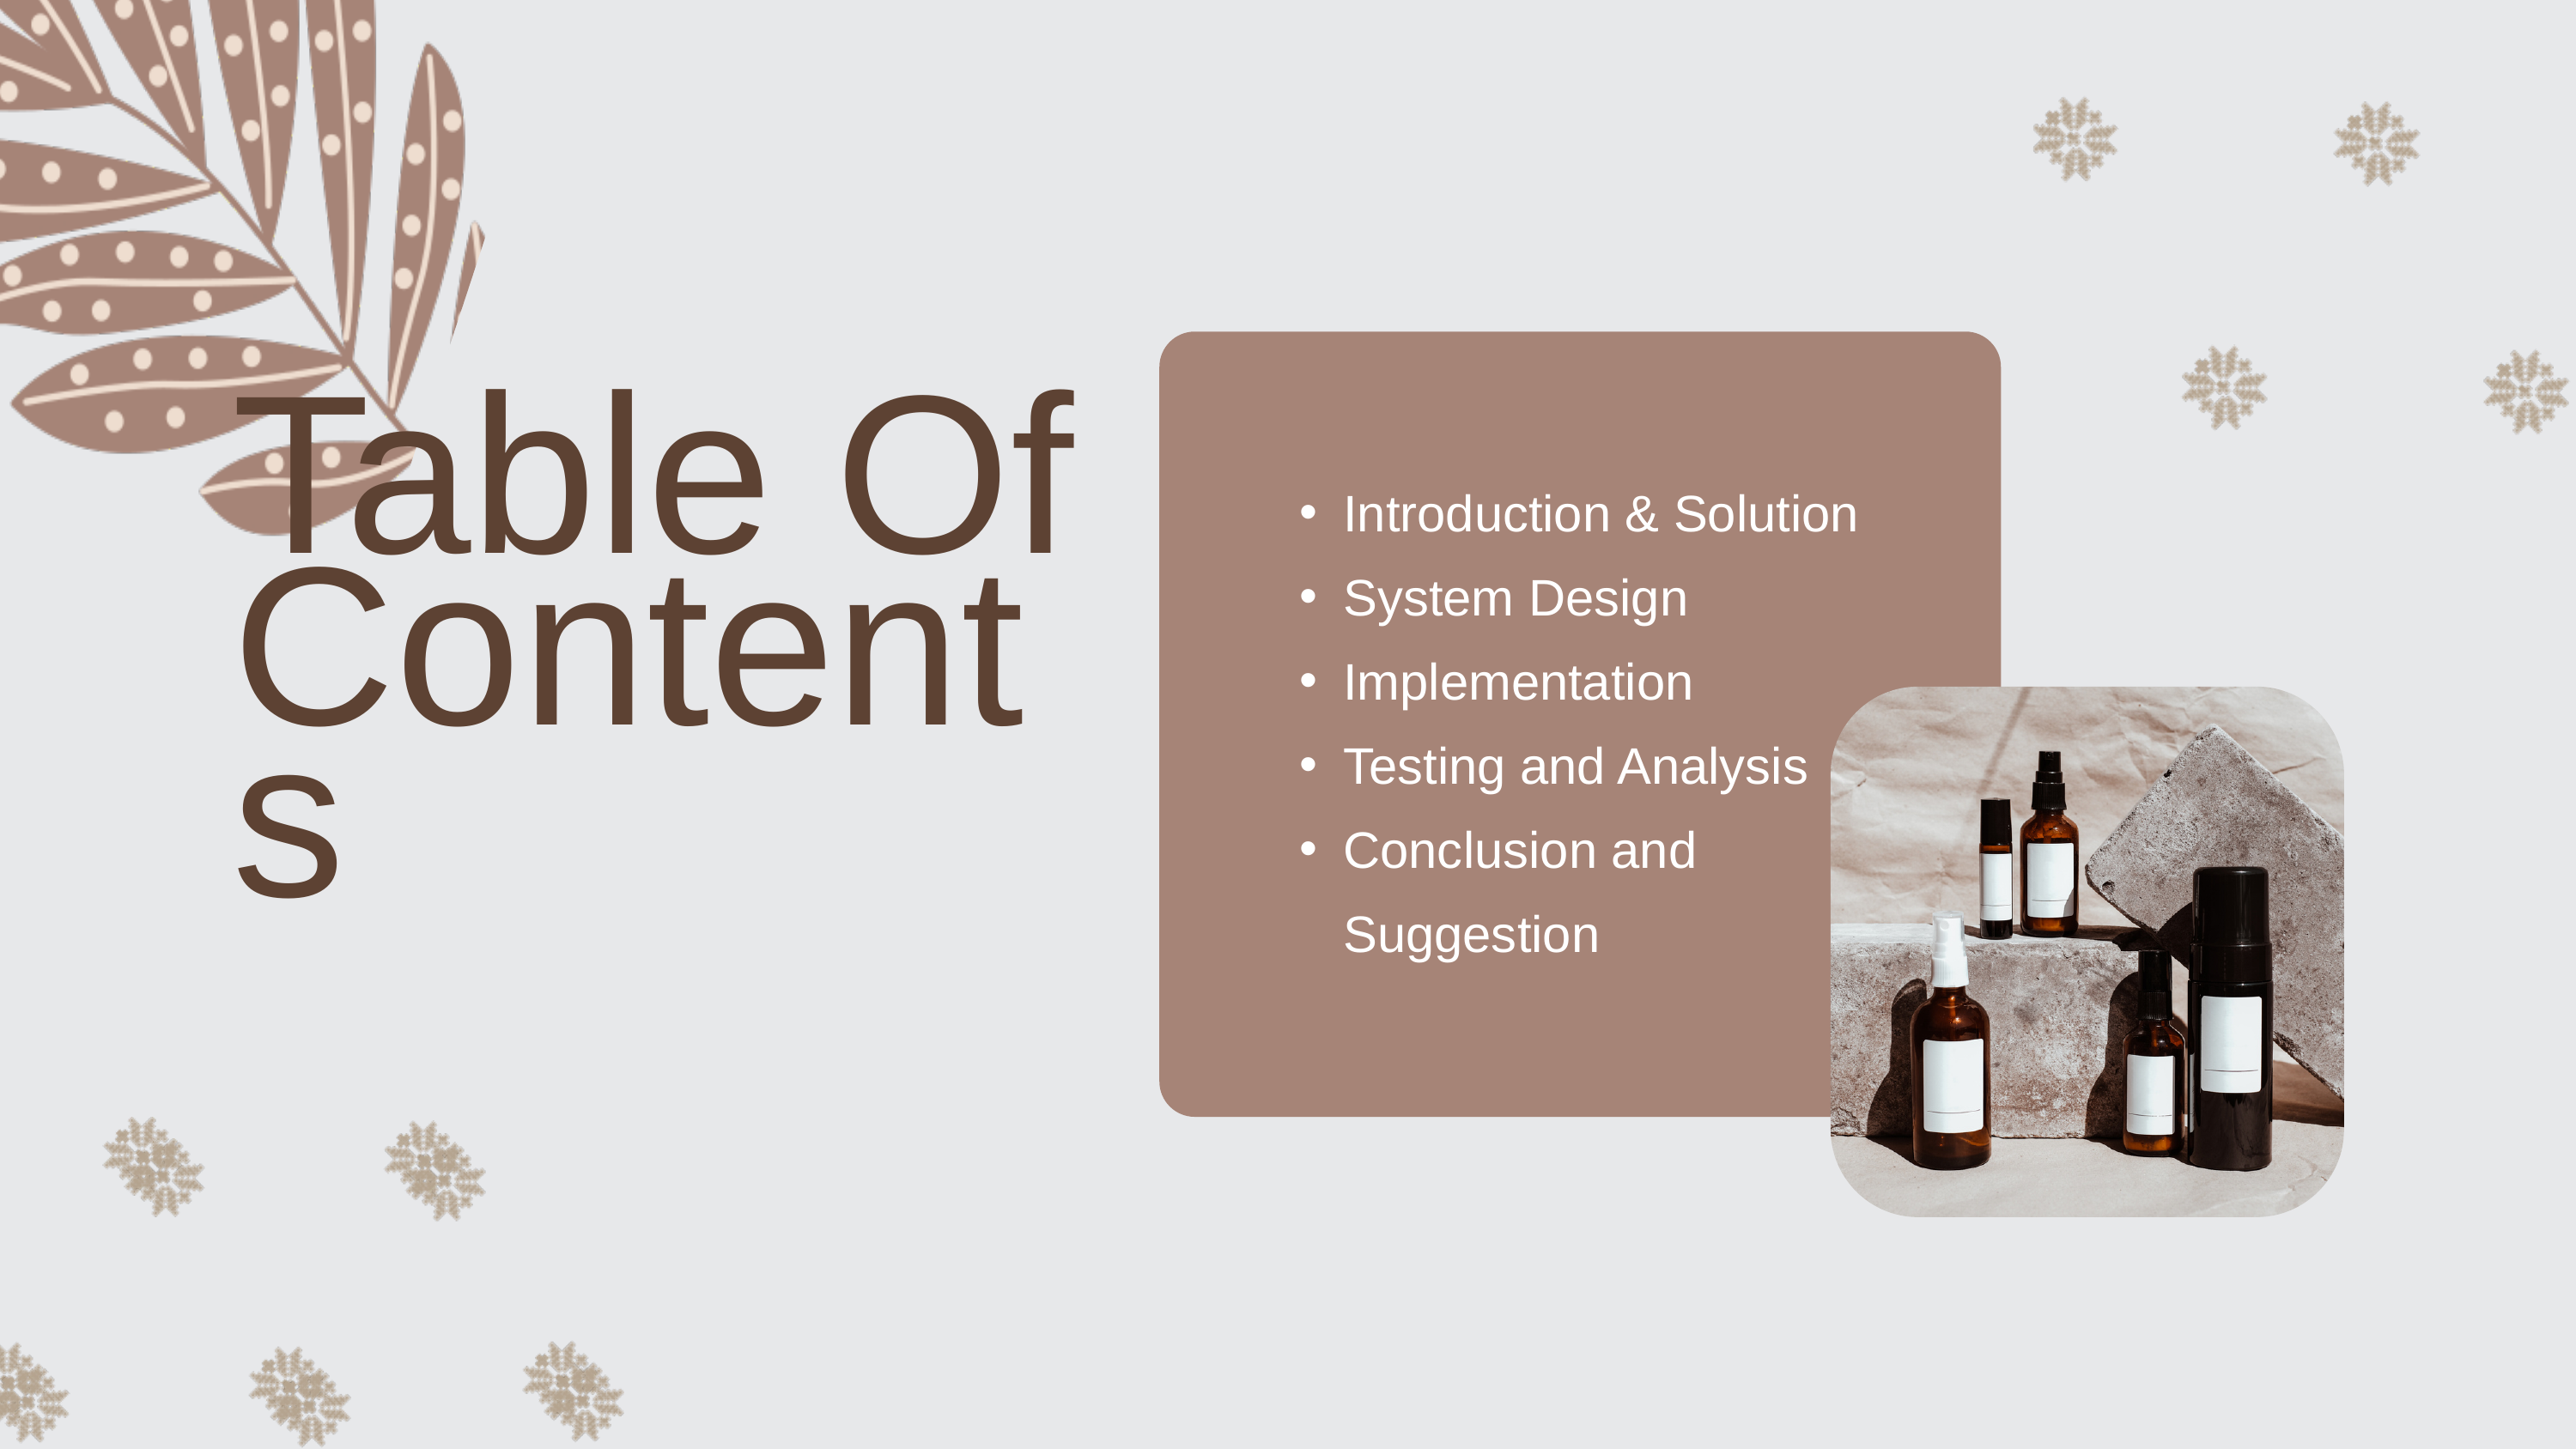

Table Of Contents
Introduction & Solution
System Design
Implementation
Testing and Analysis
Conclusion and Suggestion